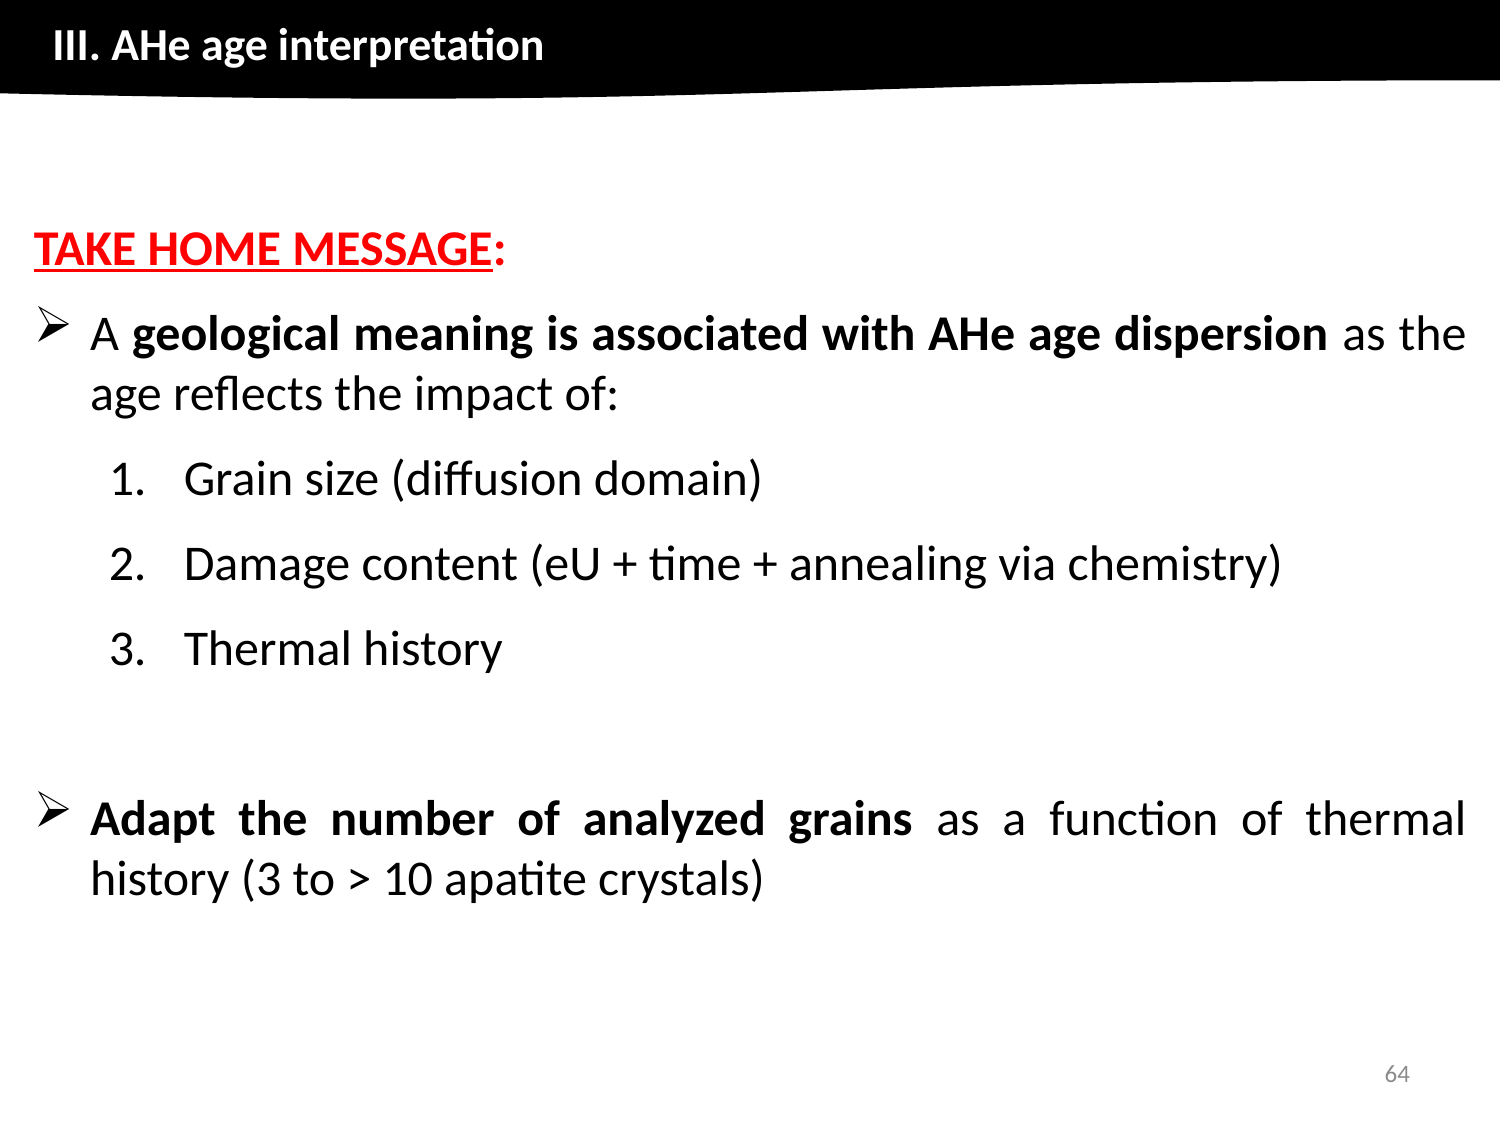

III. AHe age interpretation
TAKE HOME MESSAGE:
A geological meaning is associated with AHe age dispersion as the age reflects the impact of:
Grain size (diffusion domain)
Damage content (eU + time + annealing via chemistry)
Thermal history

Adapt the number of analyzed grains as a function of thermal history (3 to > 10 apatite crystals)
64